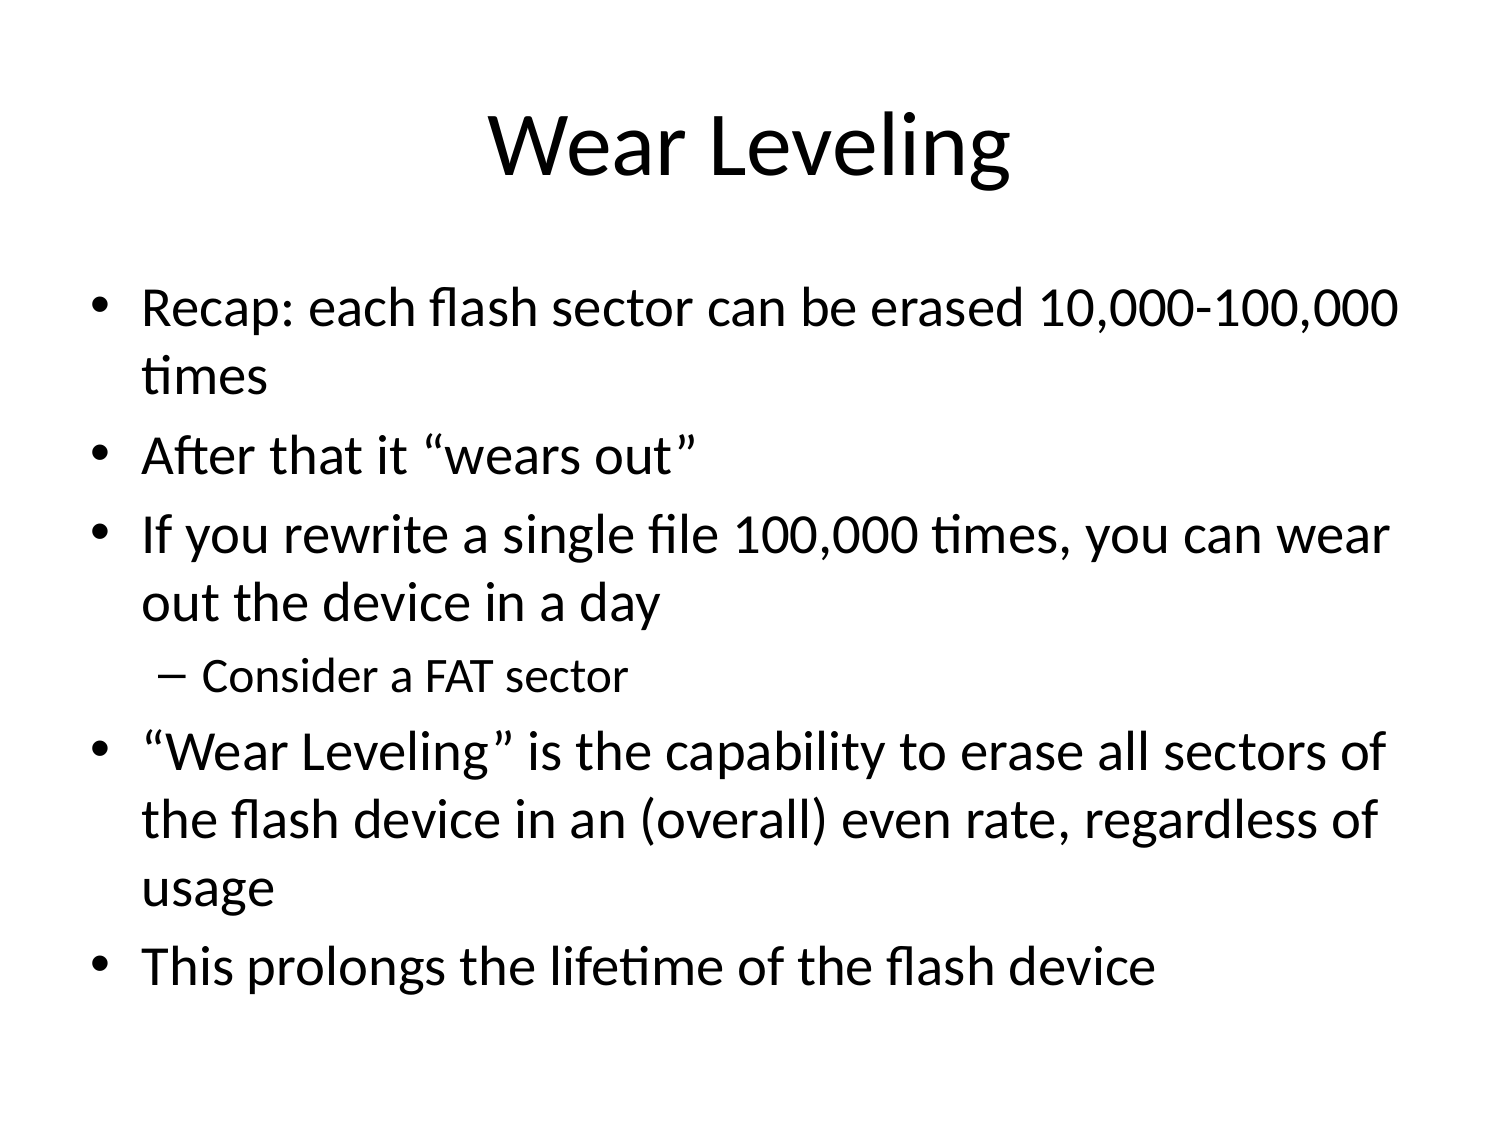

# Wear Leveling
Recap: each flash sector can be erased 10,000-100,000 times
After that it “wears out”
If you rewrite a single file 100,000 times, you can wear out the device in a day
Consider a FAT sector
“Wear Leveling” is the capability to erase all sectors of the flash device in an (overall) even rate, regardless of usage
This prolongs the lifetime of the flash device